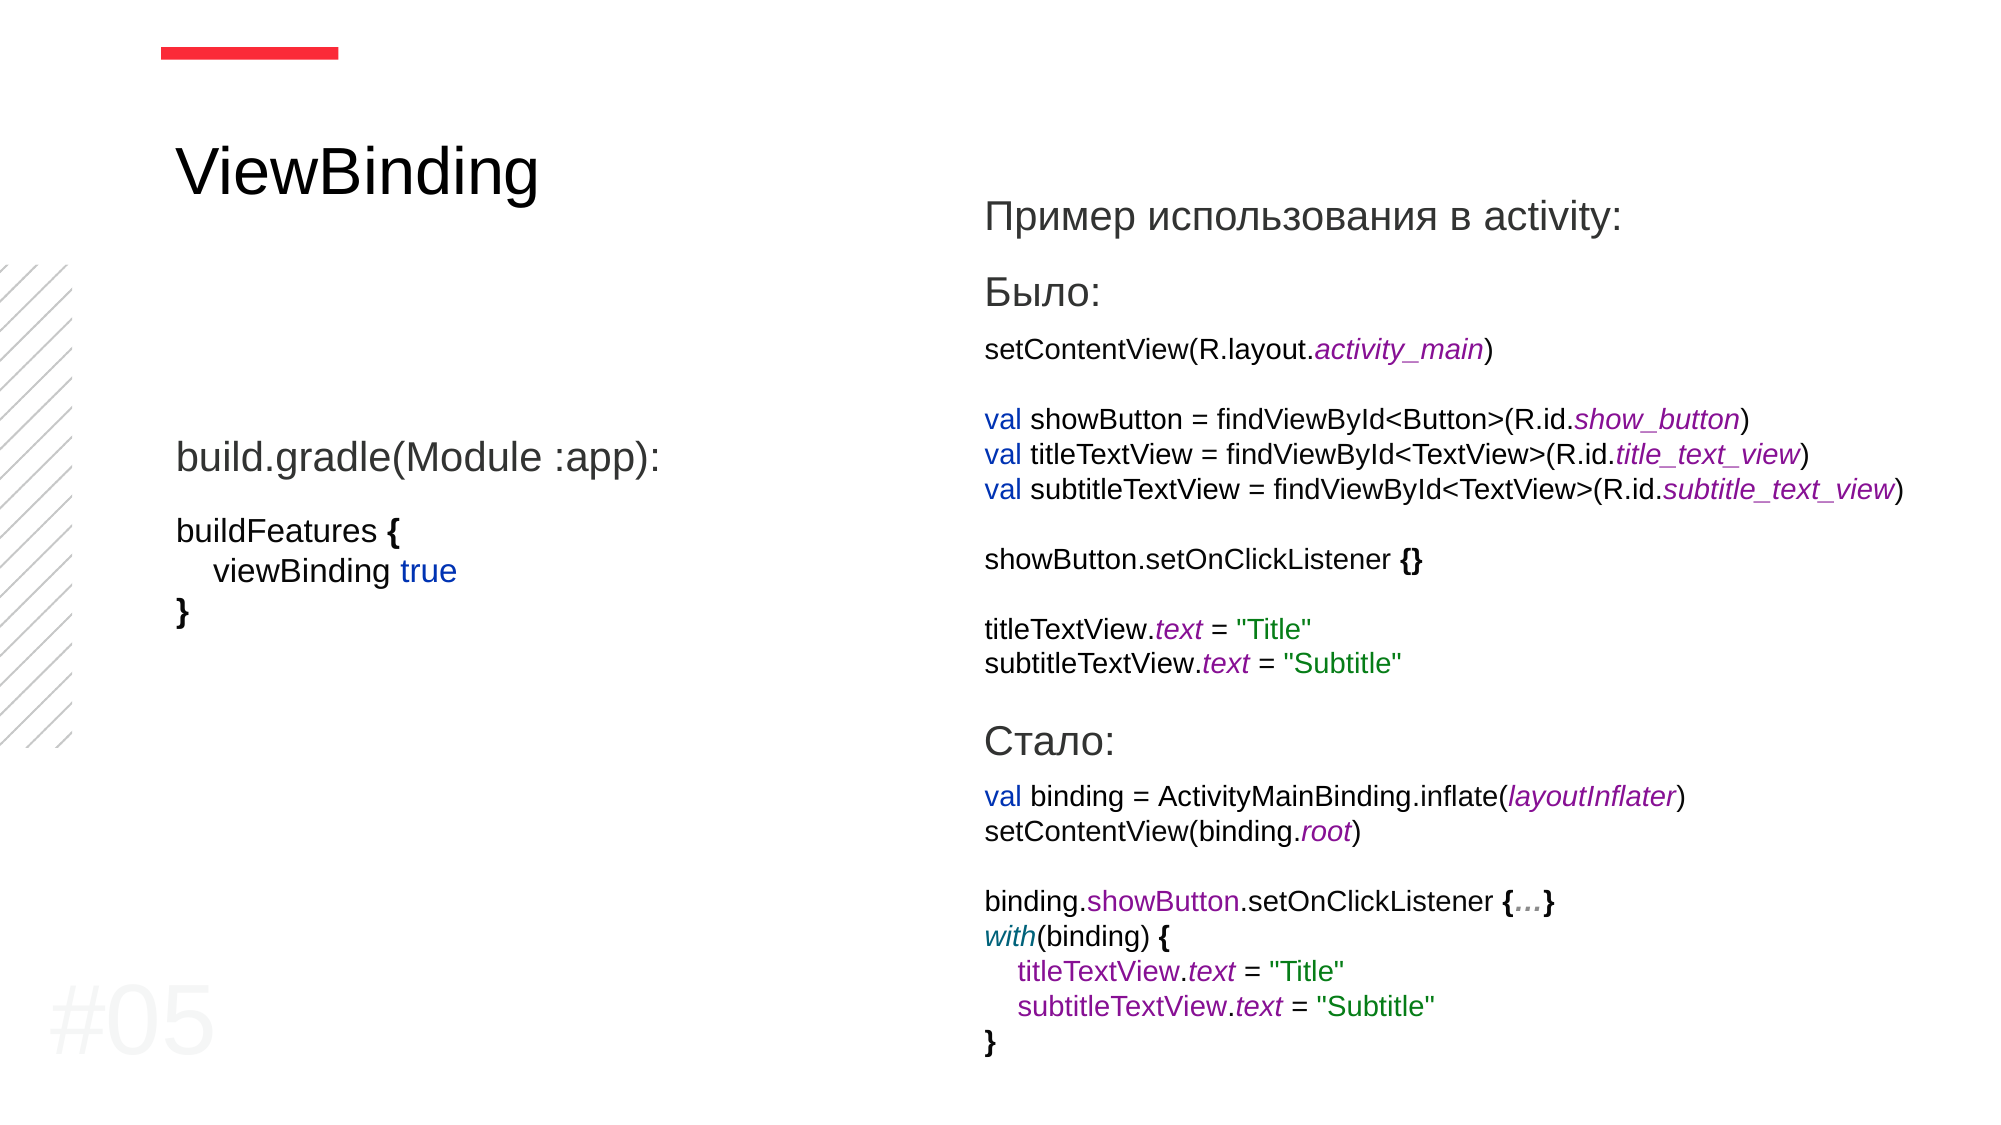

ViewBinding
Пример использования в activity:
Было:
setContentView(R.layout.activity_main)
val showButton = findViewById<Button>(R.id.show_button)
val titleTextView = findViewById<TextView>(R.id.title_text_view)
val subtitleTextView = findViewById<TextView>(R.id.subtitle_text_view)
showButton.setOnClickListener {}
titleTextView.text = "Title"
subtitleTextView.text = "Subtitle"
build.gradle(Module :app):
buildFeatures {
    viewBinding true
}
Cтало:
val binding = ActivityMainBinding.inflate(layoutInflater)
setContentView(binding.root)
binding.showButton.setOnClickListener {…}
with(binding) {
    titleTextView.text = "Title"
    subtitleTextView.text = "Subtitle"
}
#05